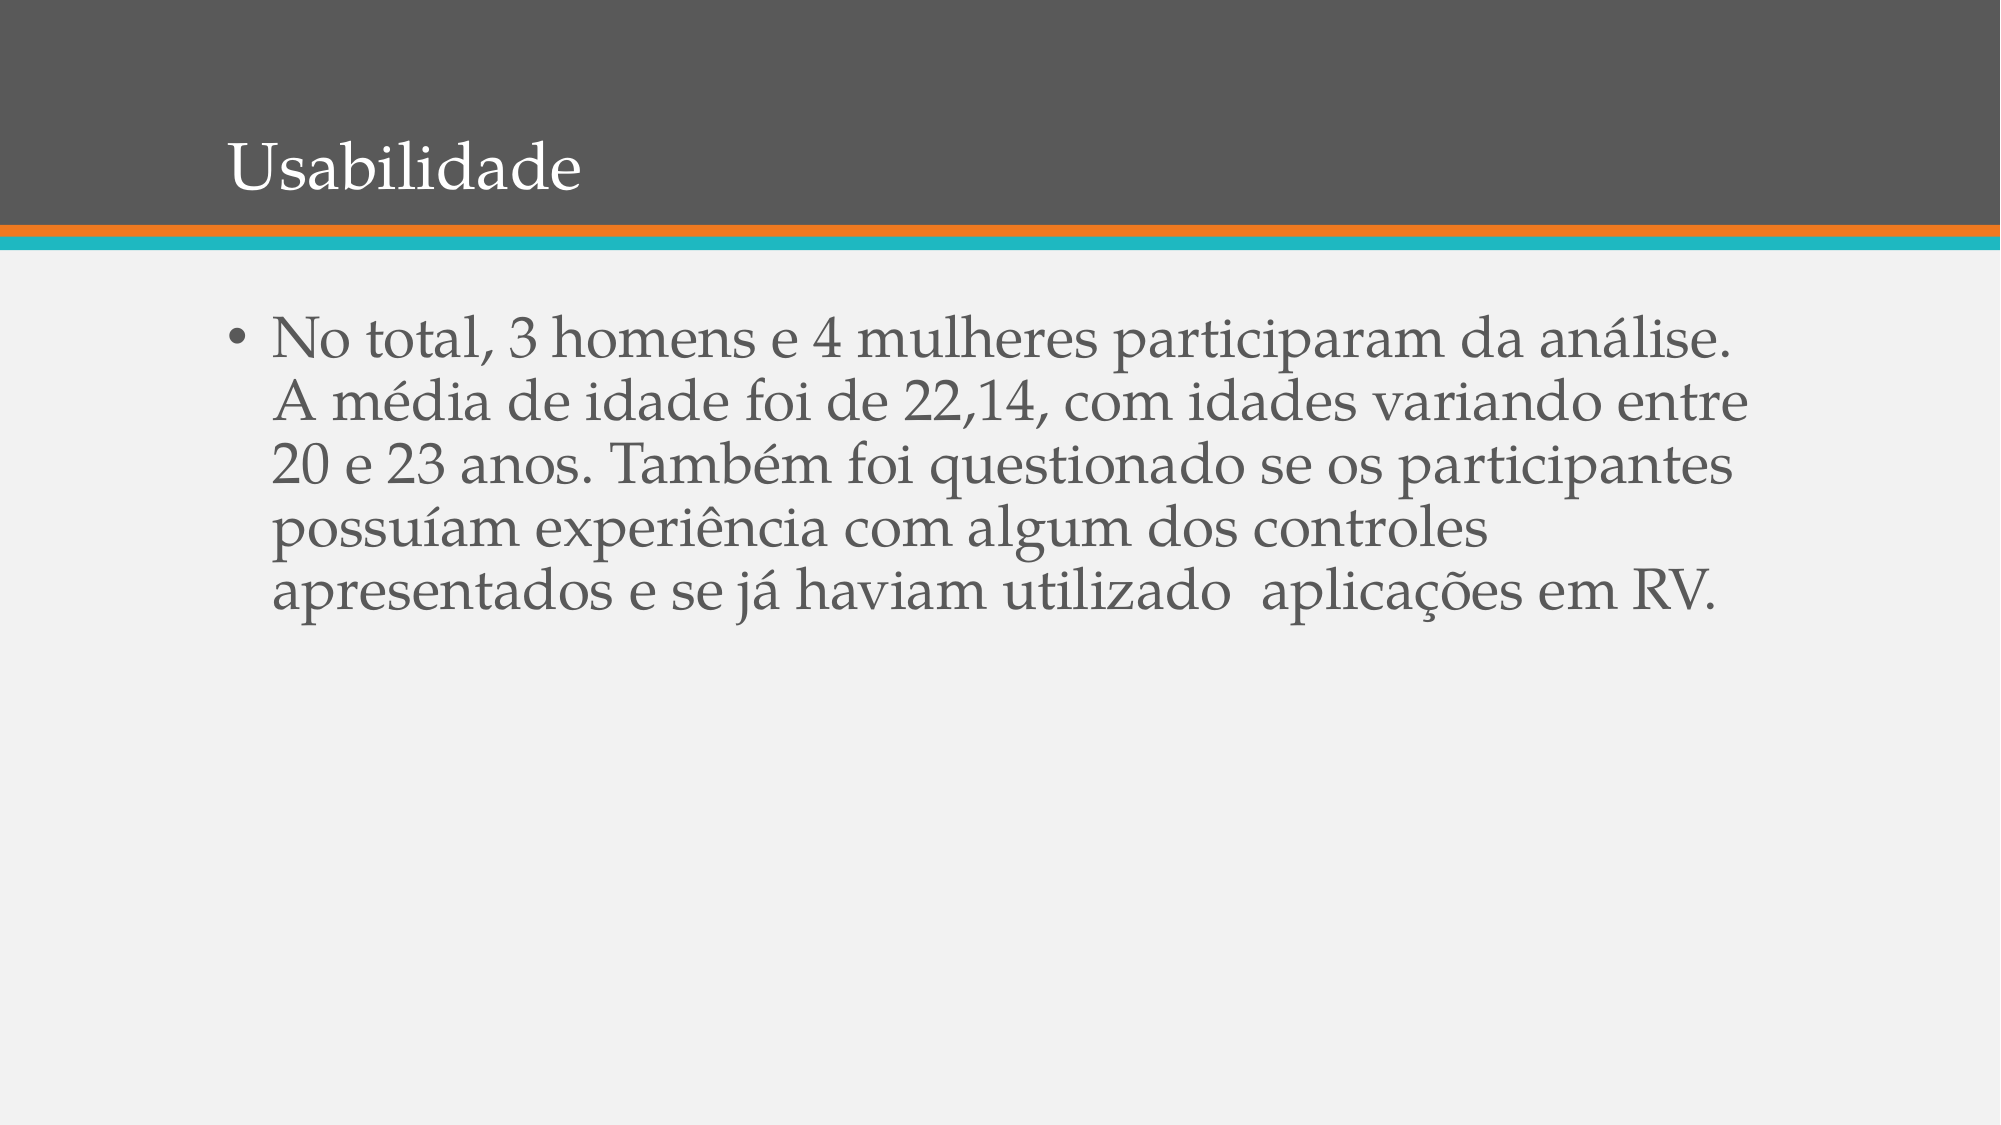

# Usabilidade
No total, 3 homens e 4 mulheres participaram da análise. A média de idade foi de 22,14, com idades variando entre 20 e 23 anos. Também foi questionado se os participantes possuíam experiência com algum dos controles apresentados e se já haviam utilizado  aplicações em RV.